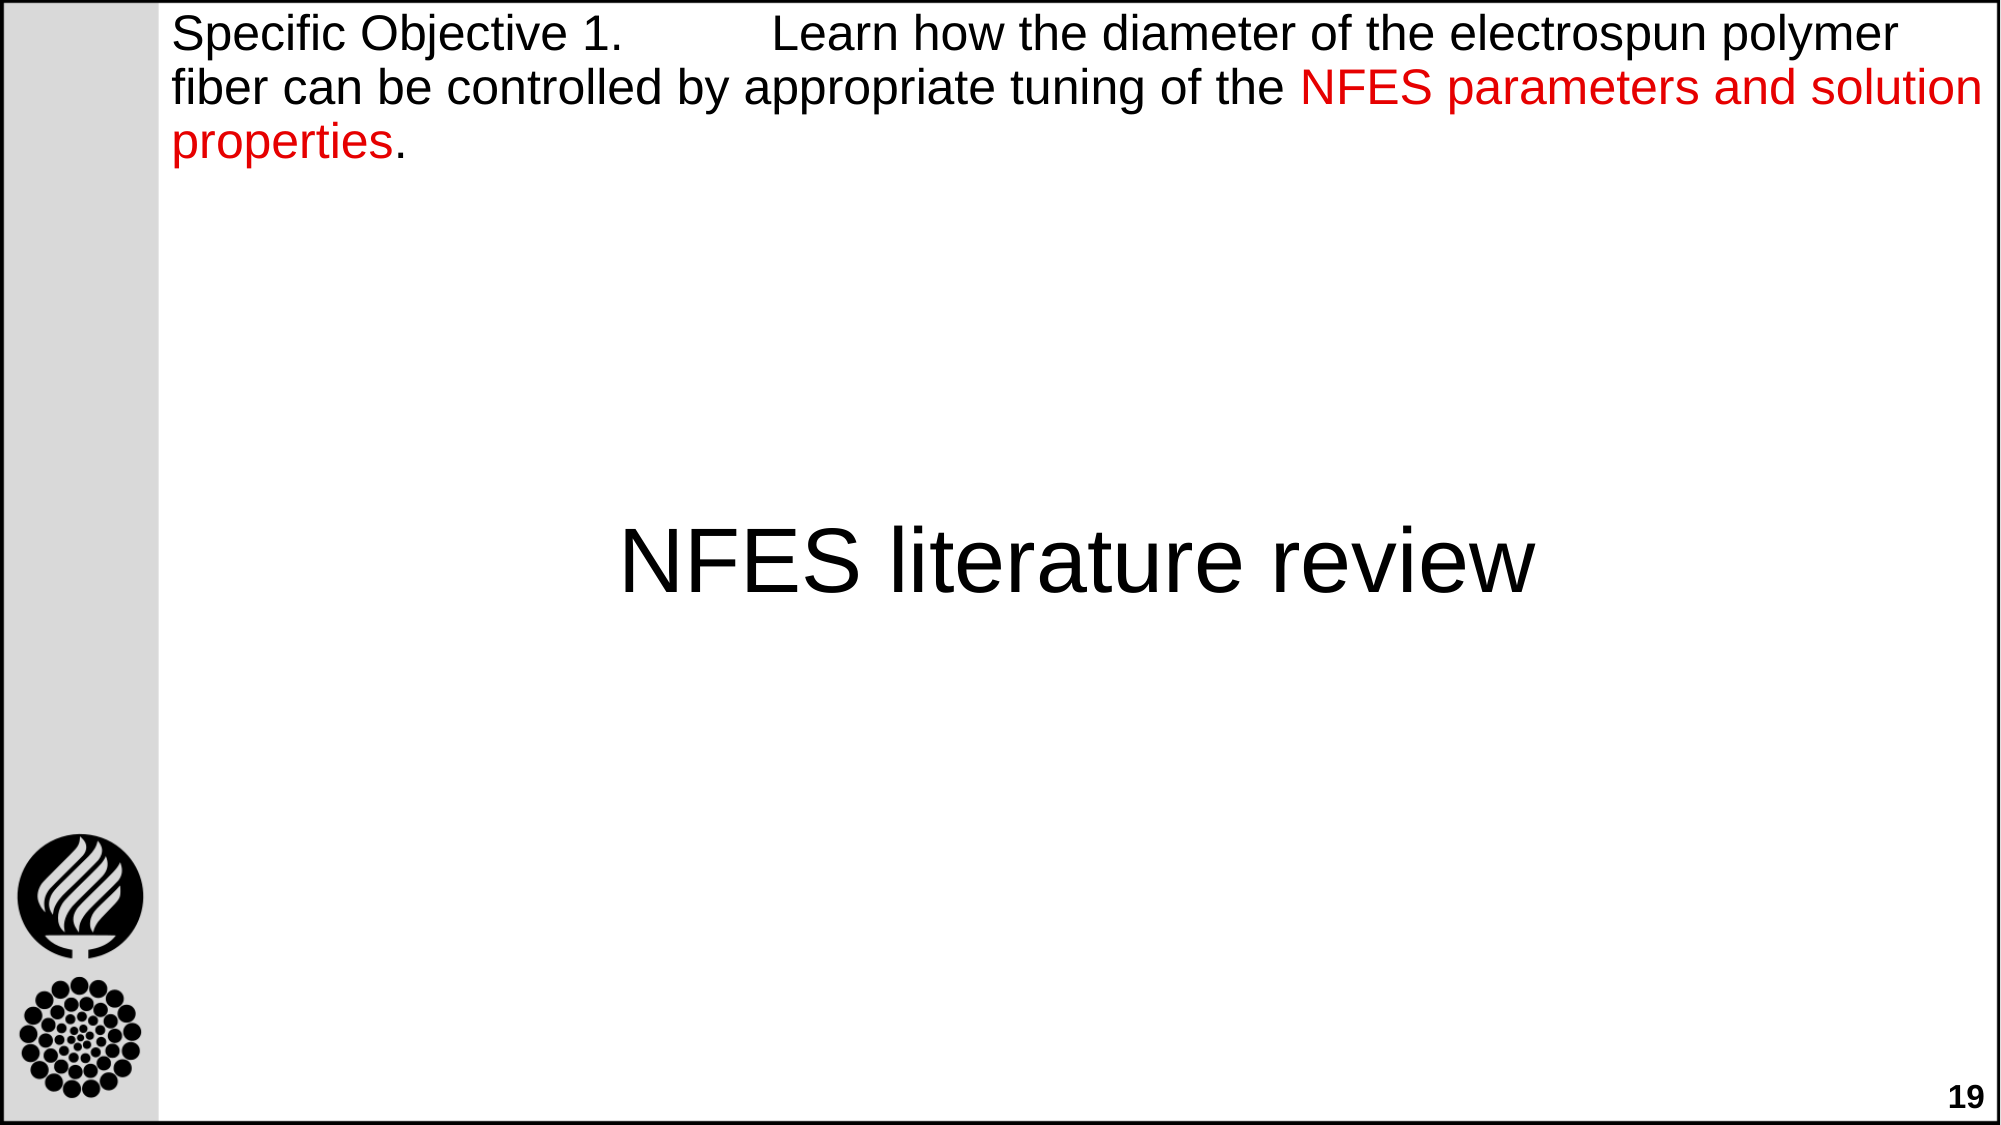

Specific Objective 1.	Learn how the diameter of the electrospun polymer fiber can be controlled by appropriate tuning of the NFES parameters and solution properties.
# NFES literature review
19